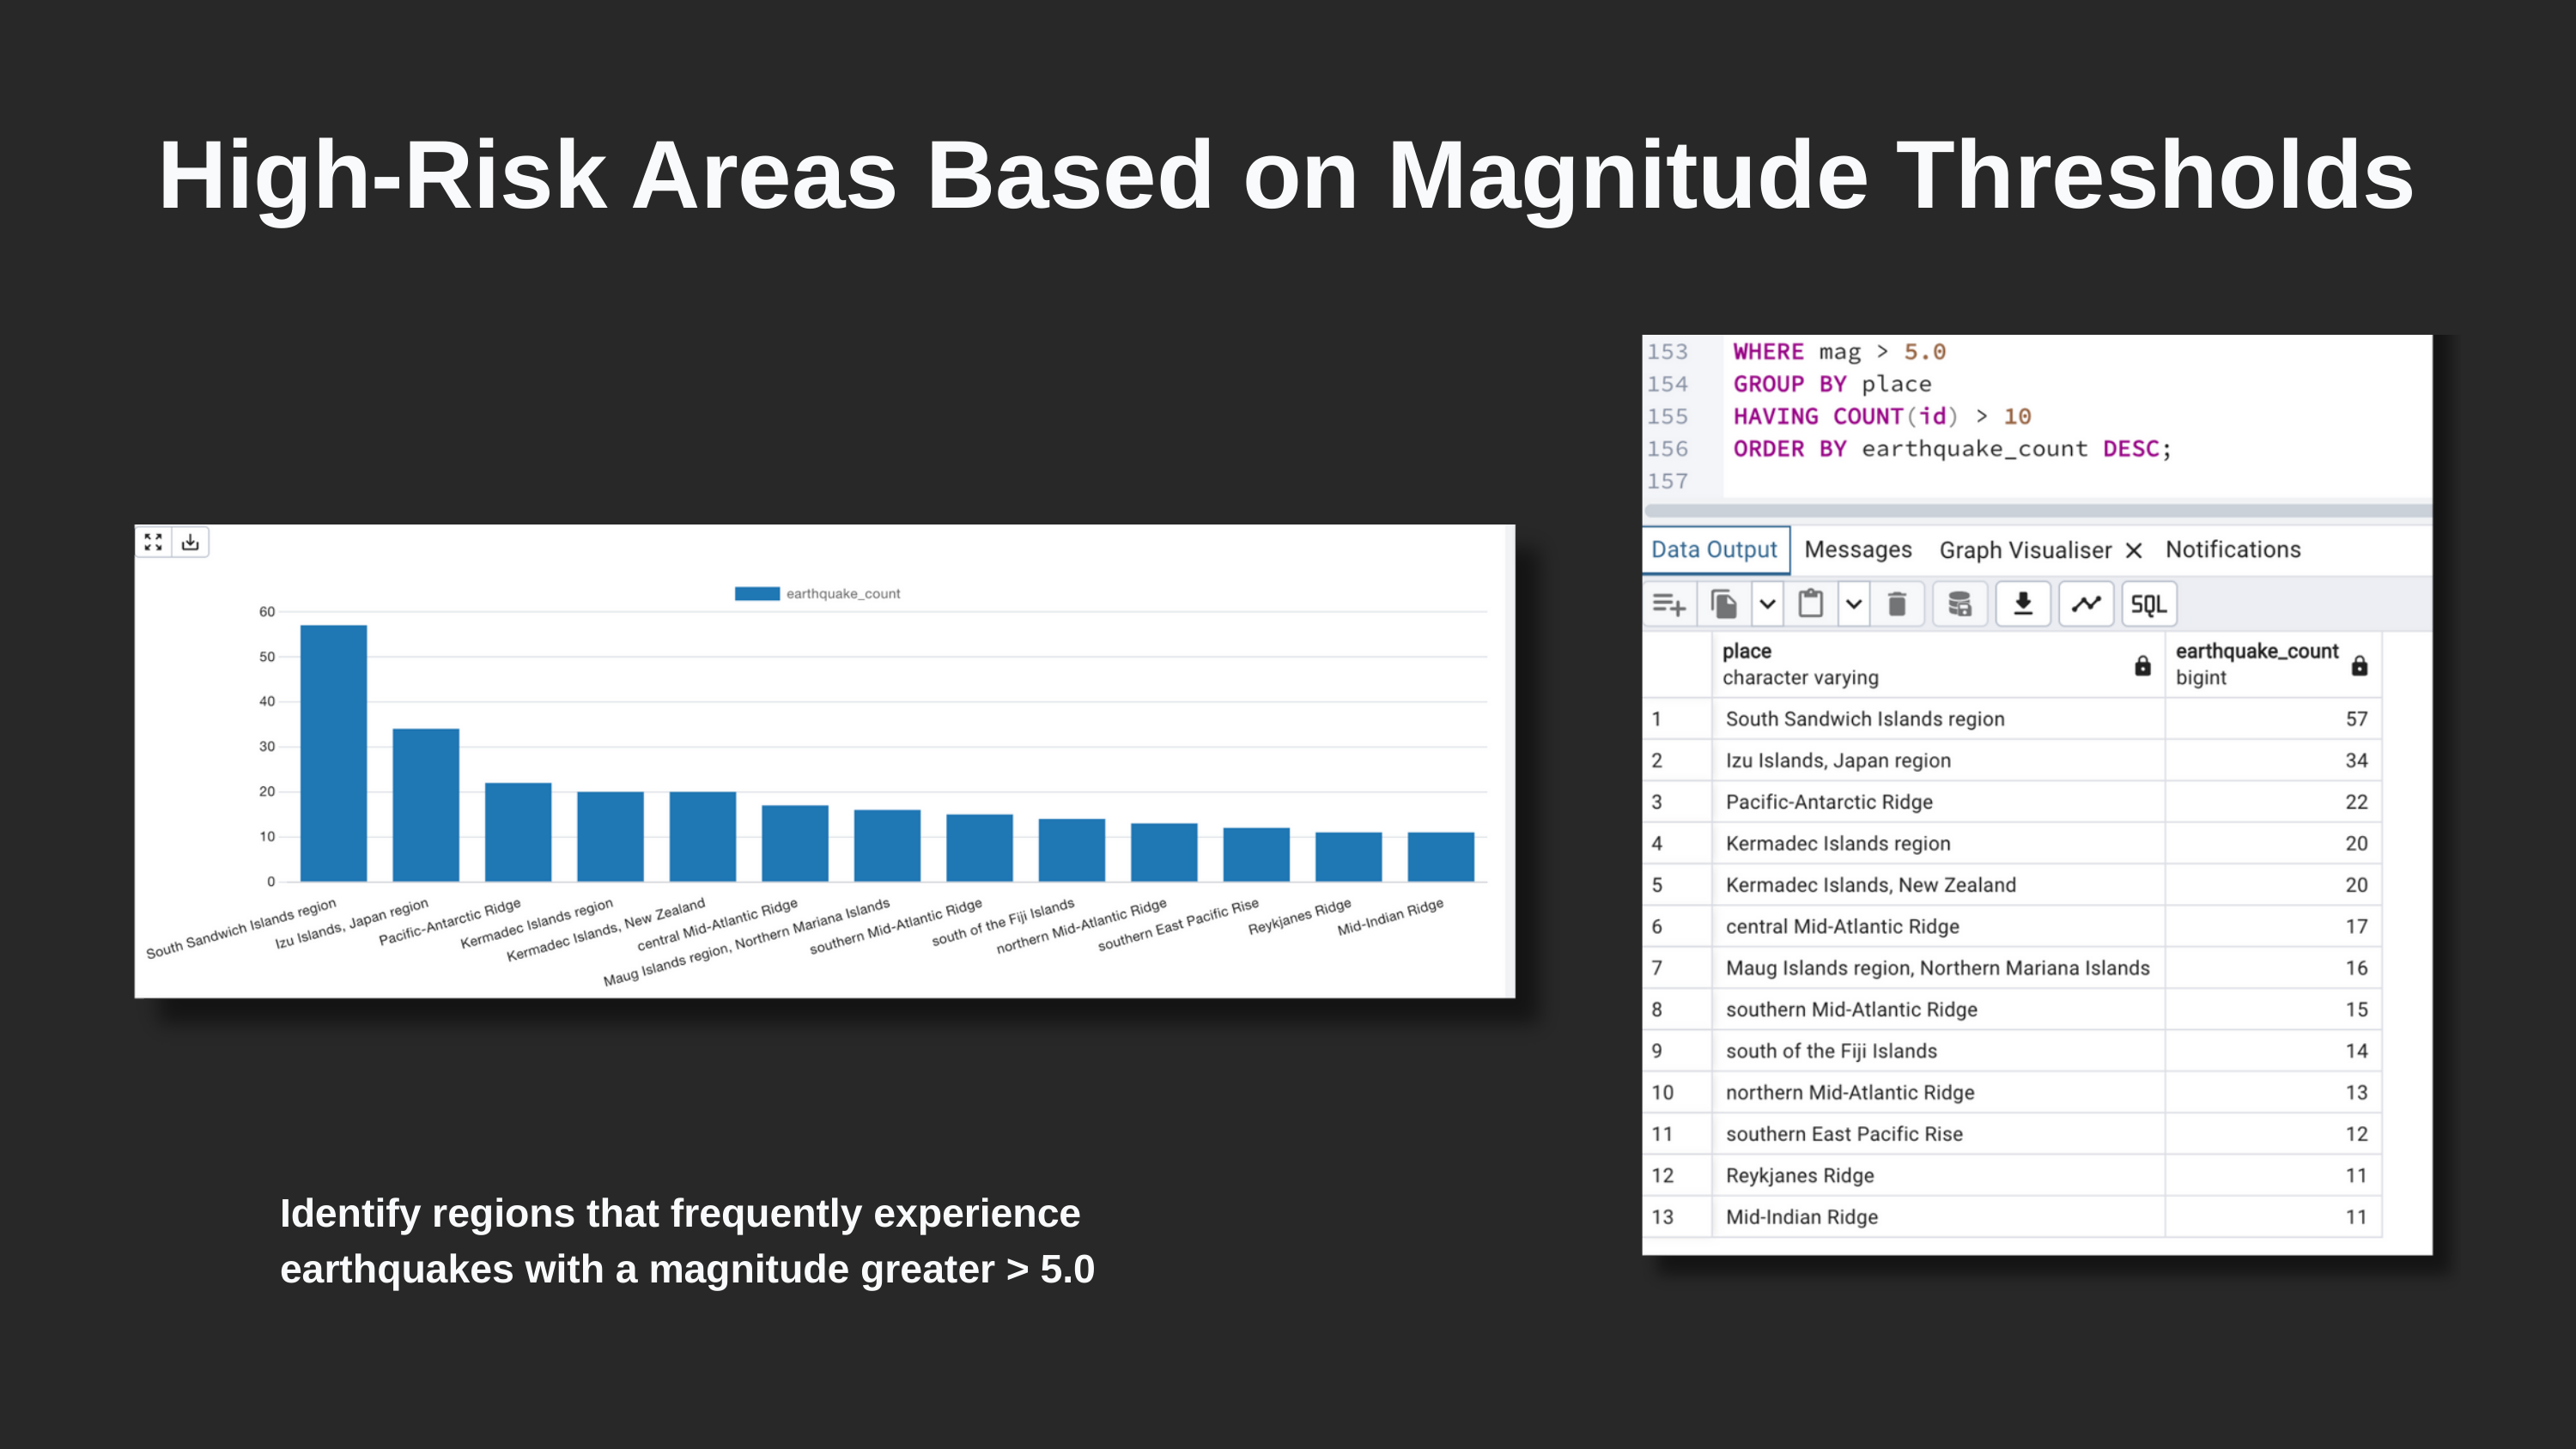

High-Risk Areas Based on Magnitude Thresholds

Identify regions that frequently experience earthquakes with a magnitude greater > 5.0